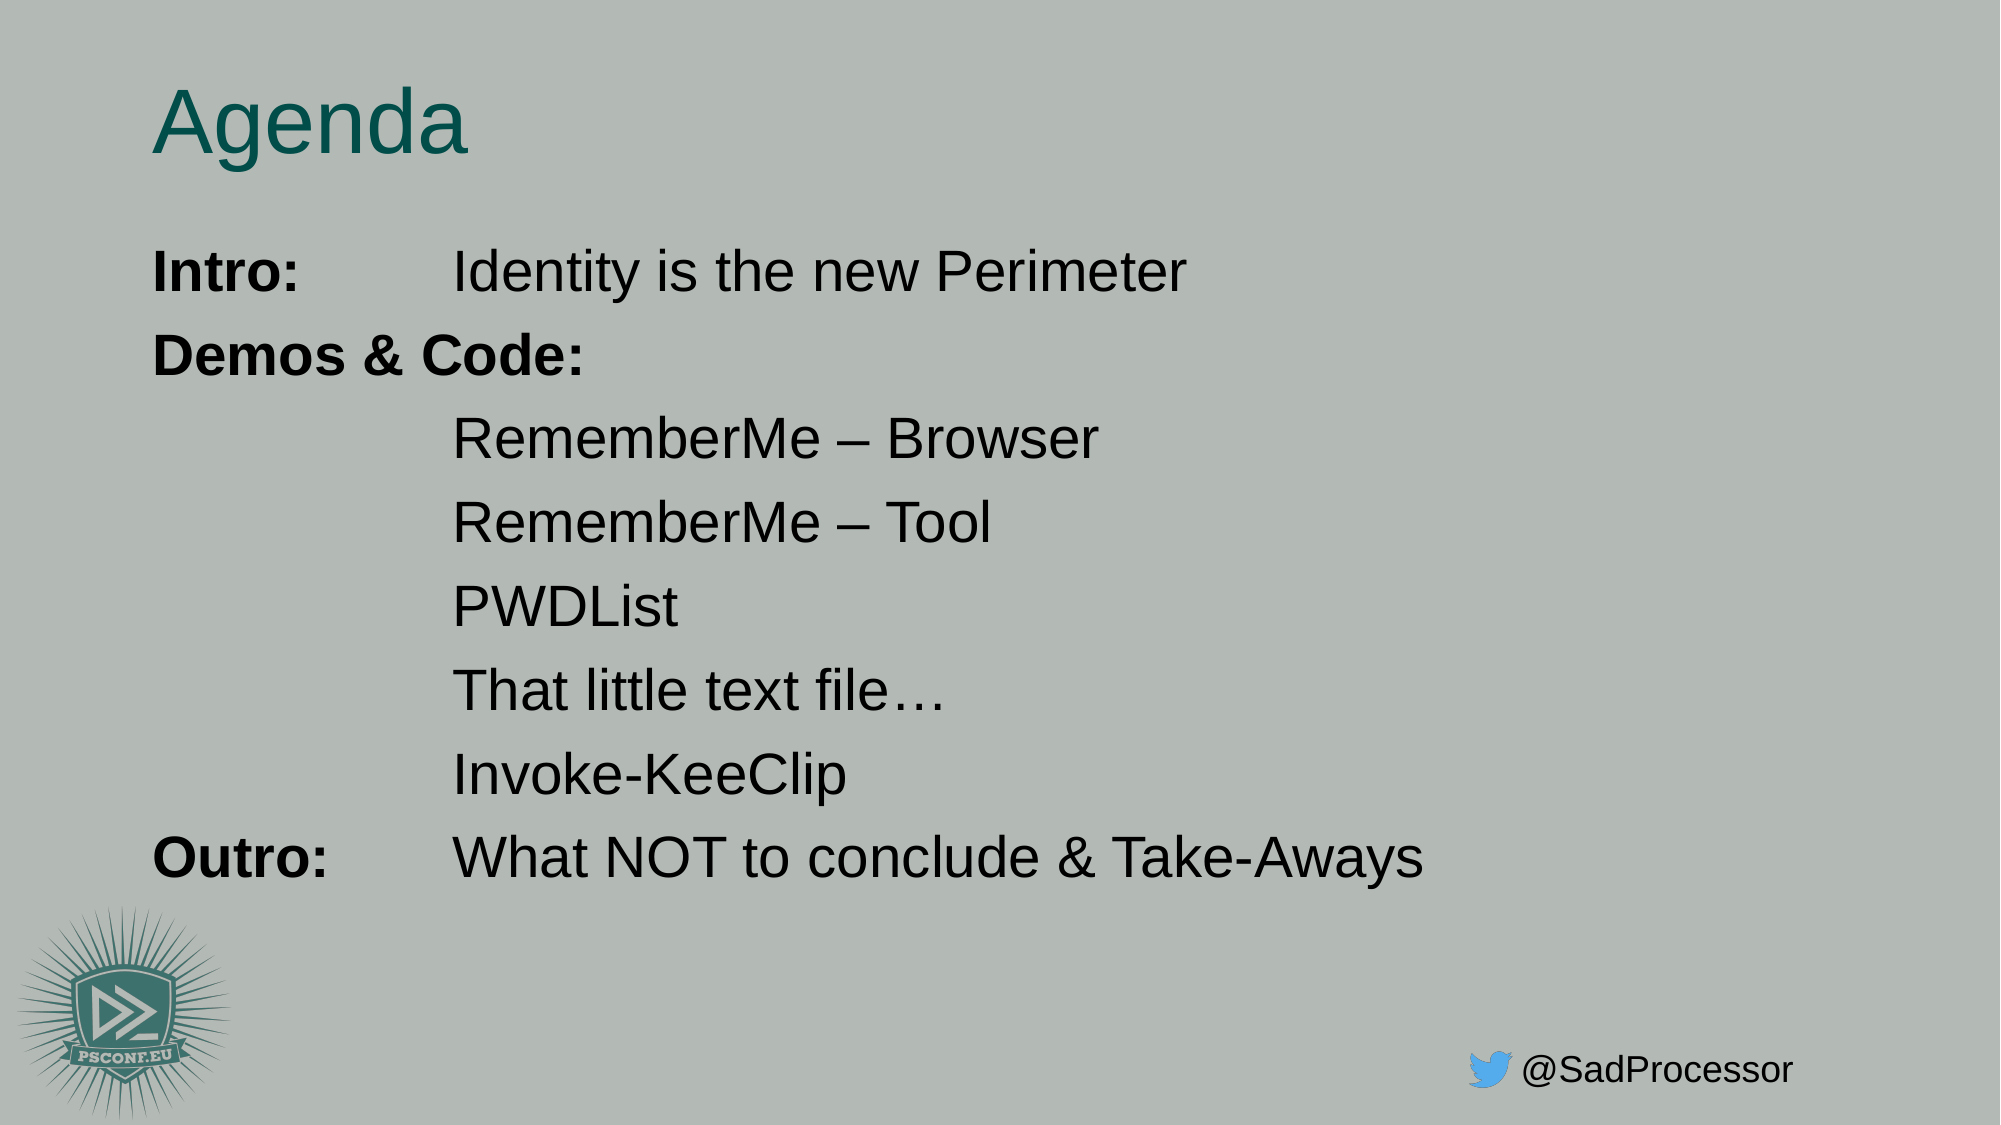

# Agenda
Intro: 	Identity is the new Perimeter
Demos & Code:
		RememberMe – Browser
		RememberMe – Tool
		PWDList
		That little text file…
		Invoke-KeeClip
Outro: 	What NOT to conclude & Take-Aways
@SadProcessor